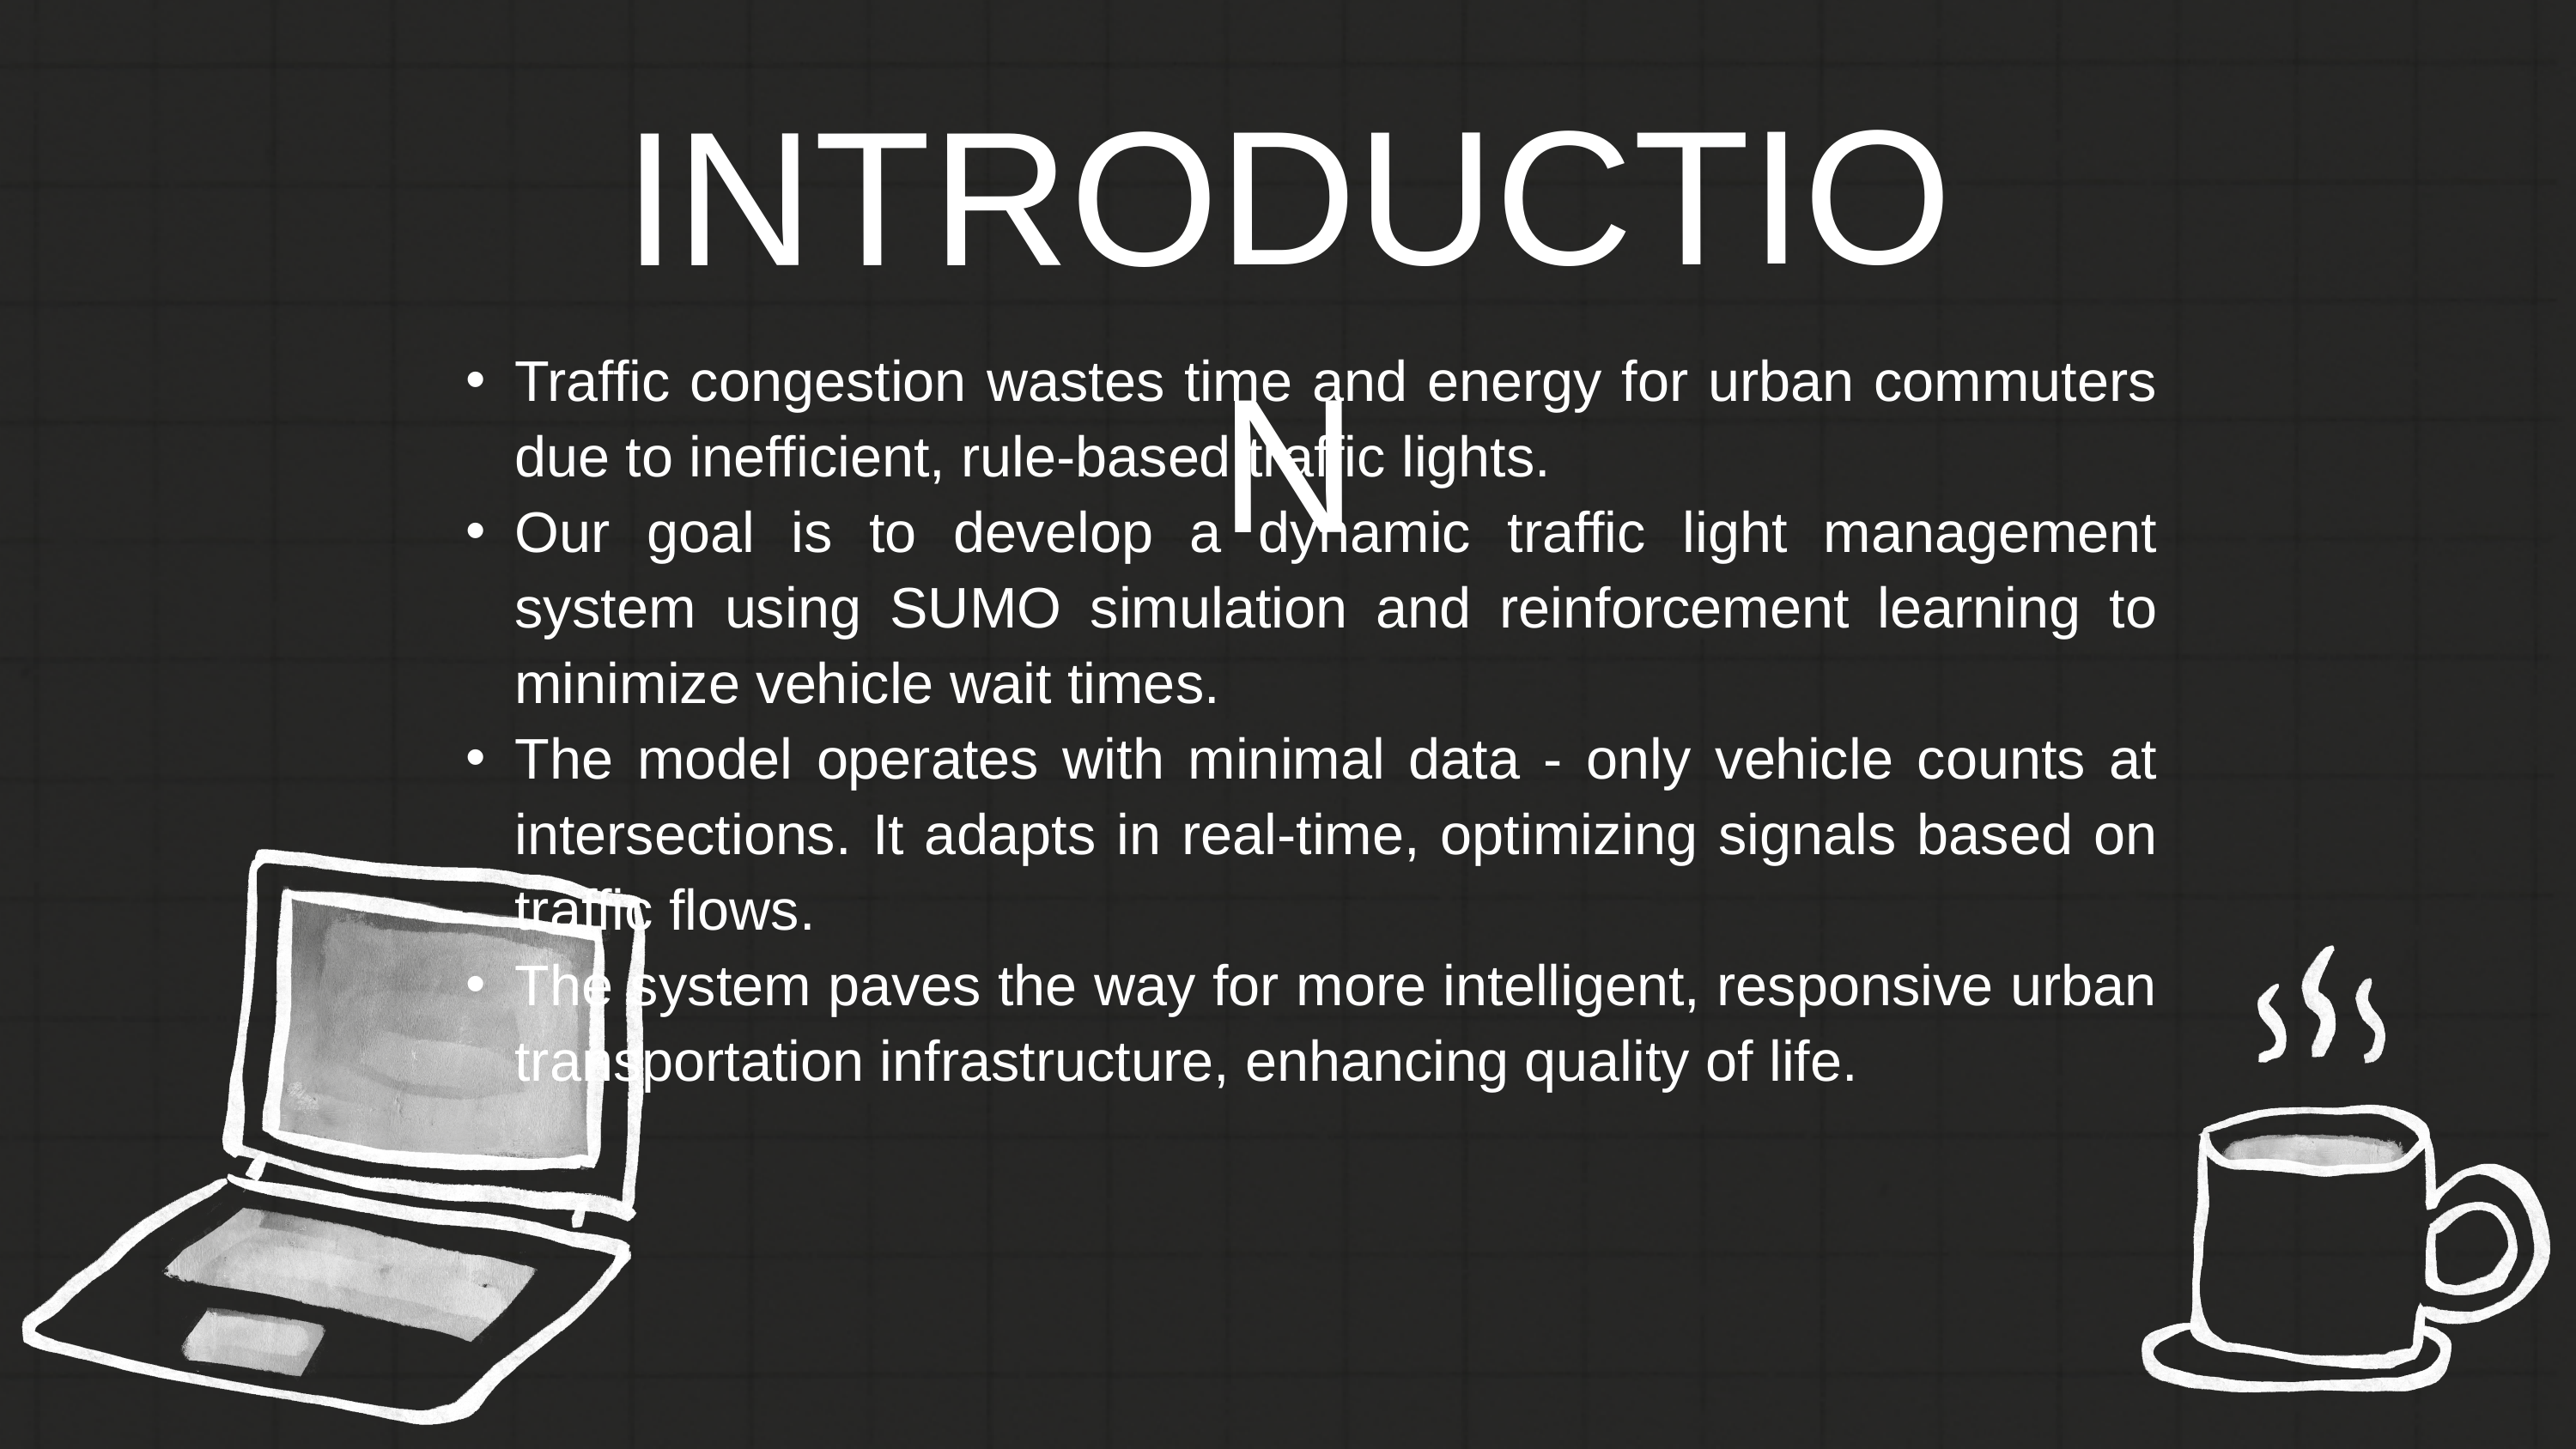

INTRODUCTION
Traffic congestion wastes time and energy for urban commuters due to inefficient, rule-based traffic lights.
Our goal is to develop a dynamic traffic light management system using SUMO simulation and reinforcement learning to minimize vehicle wait times.
The model operates with minimal data - only vehicle counts at intersections. It adapts in real-time, optimizing signals based on traffic flows.
The system paves the way for more intelligent, responsive urban transportation infrastructure, enhancing quality of life.